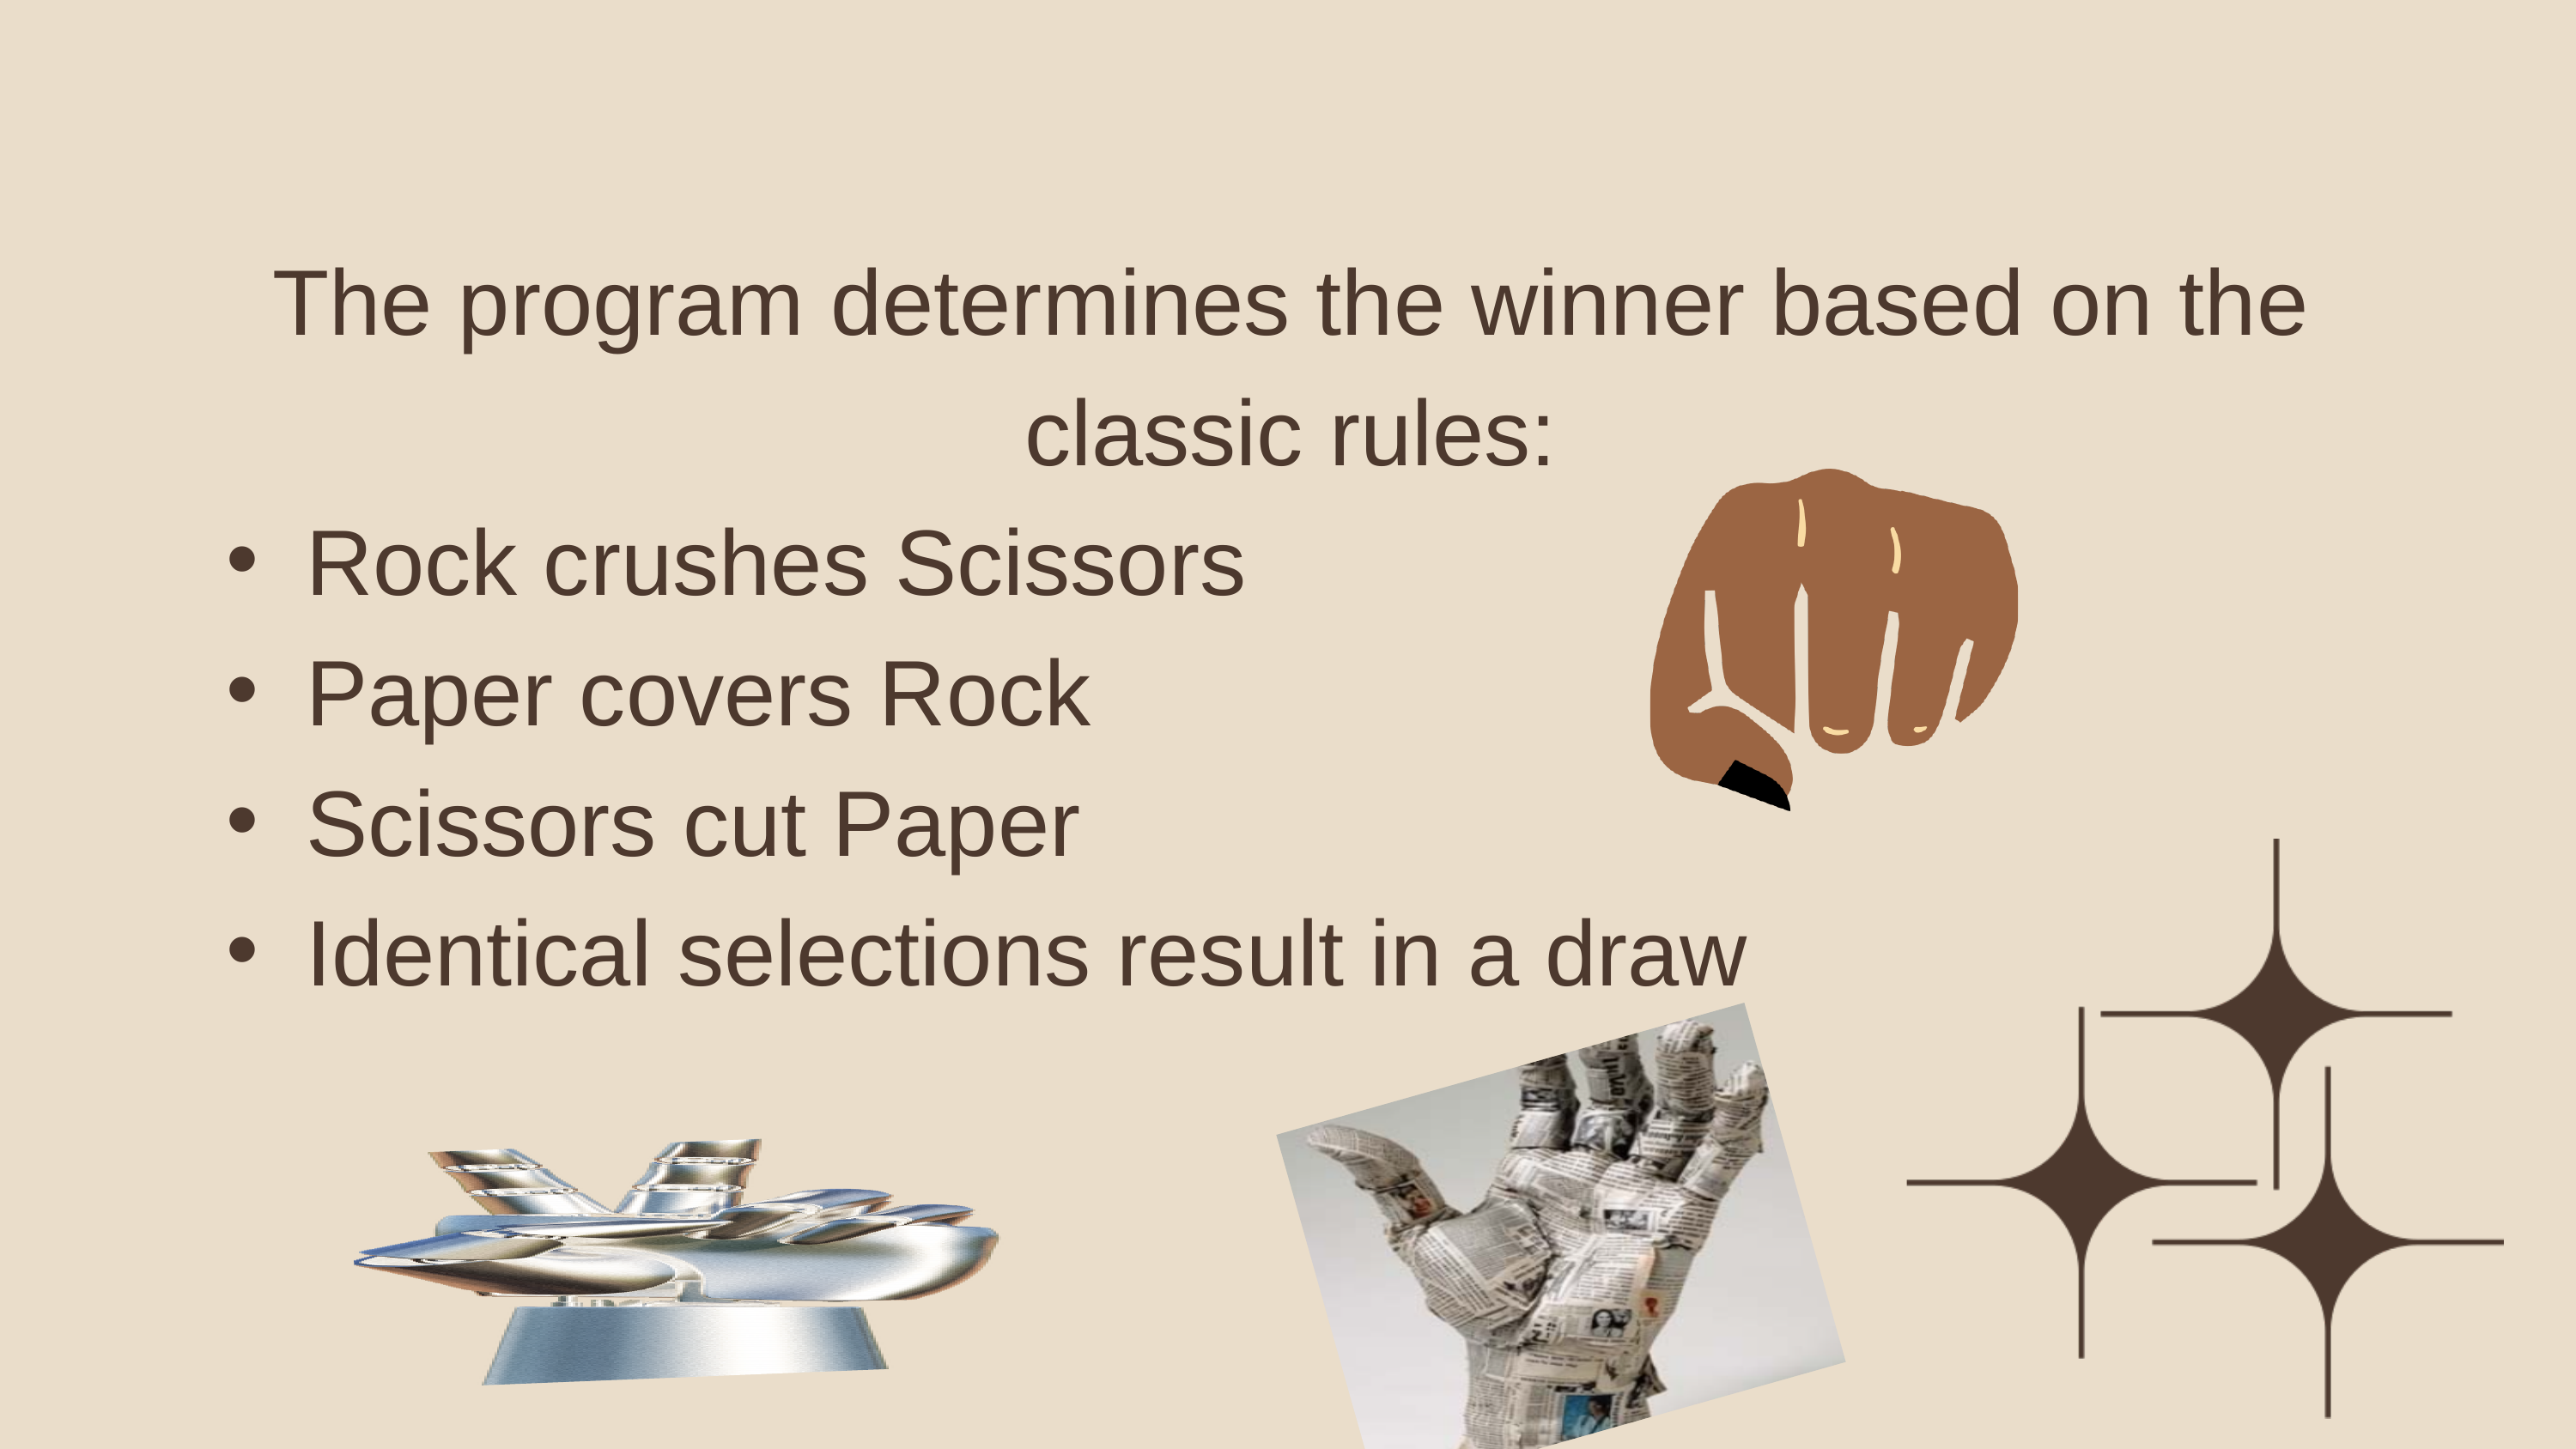

The program determines the winner based on the classic rules:
Rock crushes Scissors
Paper covers Rock
Scissors cut Paper
Identical selections result in a draw